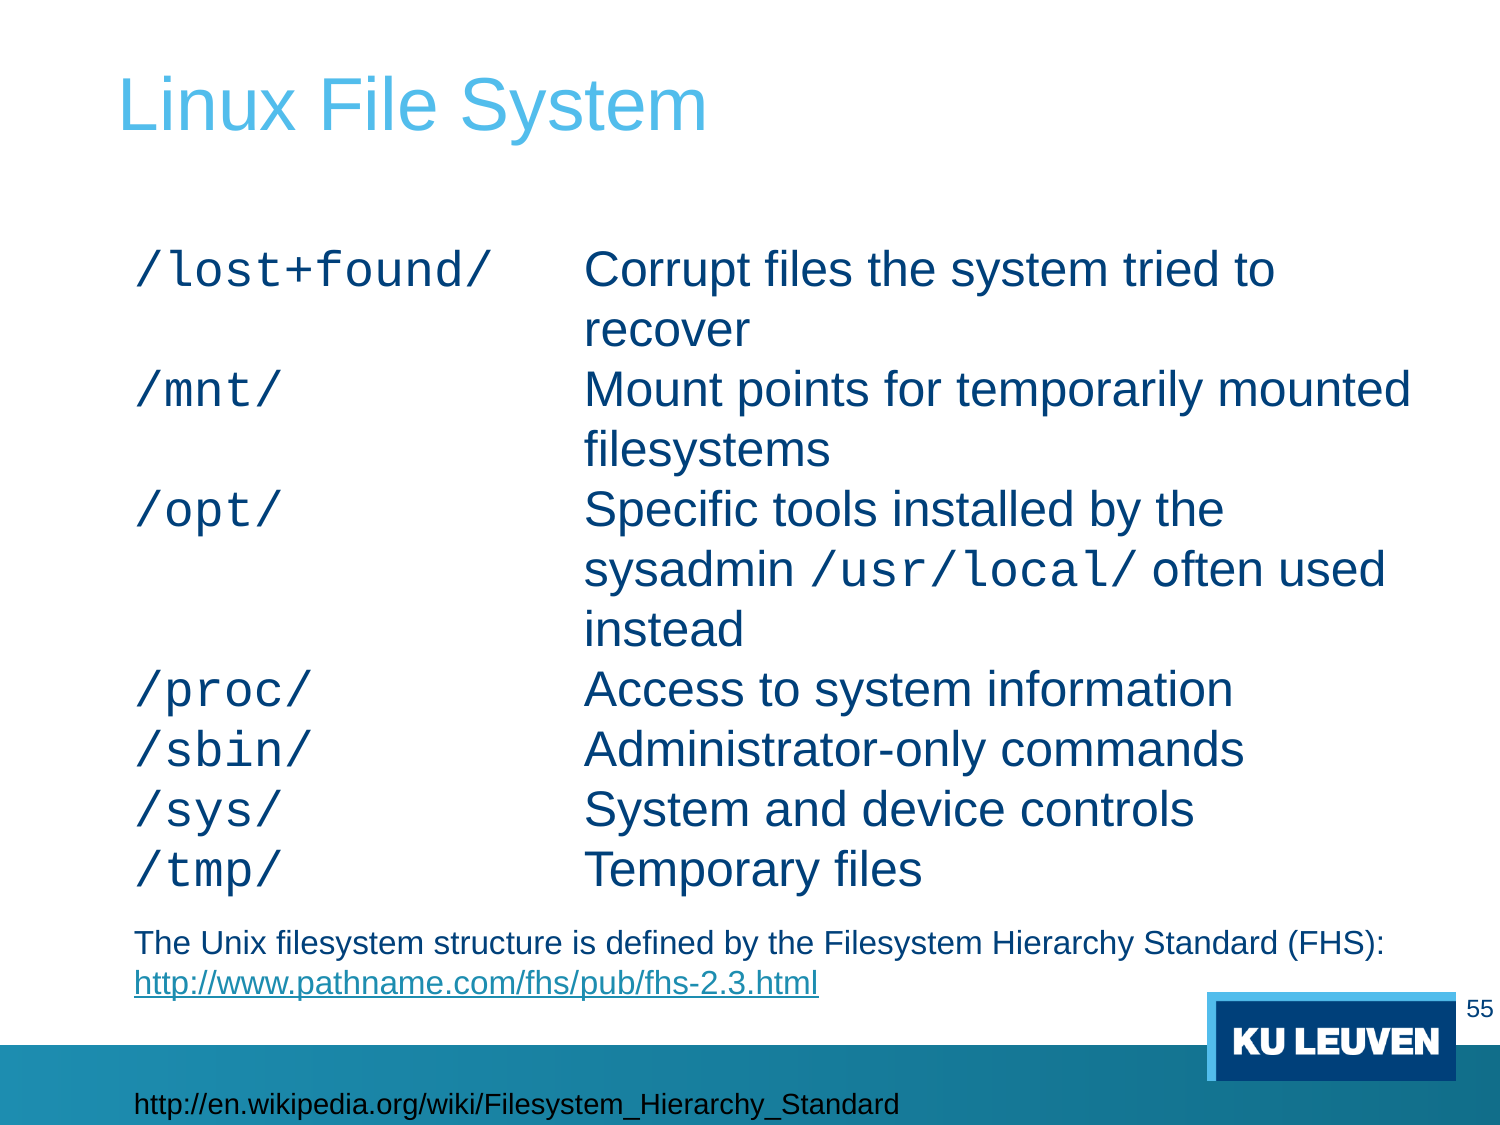

# Linux File System
/lost+found/	Corrupt files the system tried to 				recover
/mnt/		Mount points for temporarily mounted 			filesystems
/opt/		Specific tools installed by the 				sysadmin /usr/local/ often used 			instead
/proc/		Access to system information
/sbin/		Administrator-only commands
/sys/		System and device controls
/tmp/		Temporary files
The Unix filesystem structure is defined by the Filesystem Hierarchy Standard (FHS): http://www.pathname.com/fhs/pub/fhs-2.3.html

http://en.wikipedia.org/wiki/Filesystem_Hierarchy_Standard
55